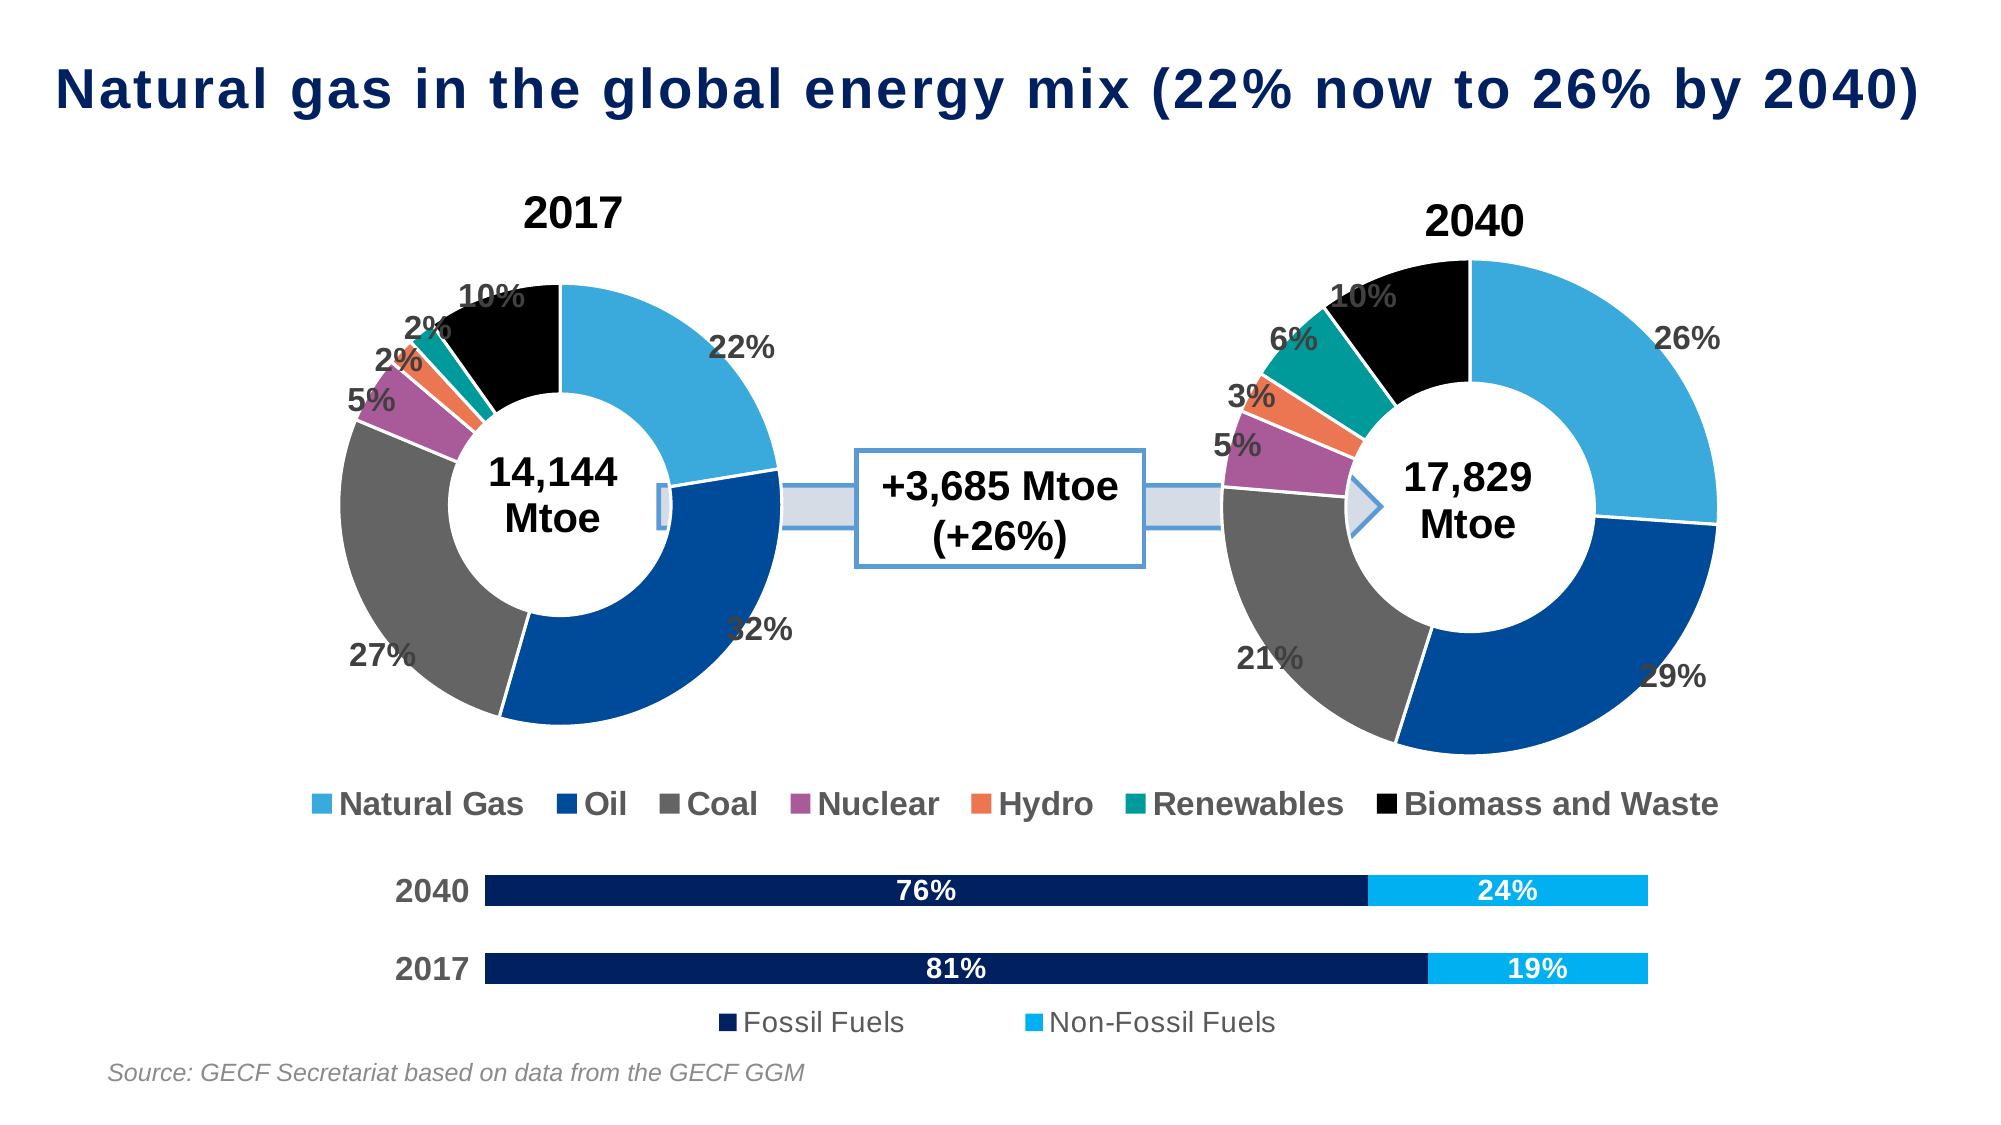

# Natural gas in the global energy mix (22% now to 26% by 2040)

### Chart: 2017

| Category | 2017 |
|---|---|
| Natural Gas | 0.22374591266984 |
| Oil | 0.319907396345529 |
| Coal | 0.267725280209177 |
| Nuclear | 0.0488857705823377 |
| Hydro | 0.02 |
| Renewables | 0.02 |
| Biomass and Waste | 0.0980449011274728 |

### Chart: 2040

| Category |  |
|---|---|
| Natural Gas | 0.259847904122097 |
| Oil | 0.286548766543933 |
| Coal | 0.213410415183857 |
| Nuclear | 0.05 |
| Hydro | 0.0268995192448195 |
| Renewables | 0.0587140613741481 |
| Biomass and Waste | 0.1 |
+3,685 Mtoe
(+26%)

### Chart

| Category | Natural Gas | Oil | Coal | Nuclear | Hydro | Renewables | Biomass and Waste |
|---|---|---|---|---|---|---|---|
|  | None | None | None | None | None | None | None |

### Chart

| Category | Fossil Fuels | Non-Fossil Fuels |
|---|---|---|
| 2017 | 0.811318761375886 | 0.188681238624114 |
| 2040 | 0.759807085849887 | 0.240192914149554 |
Source: GECF Secretariat based on data from the GECF GGM